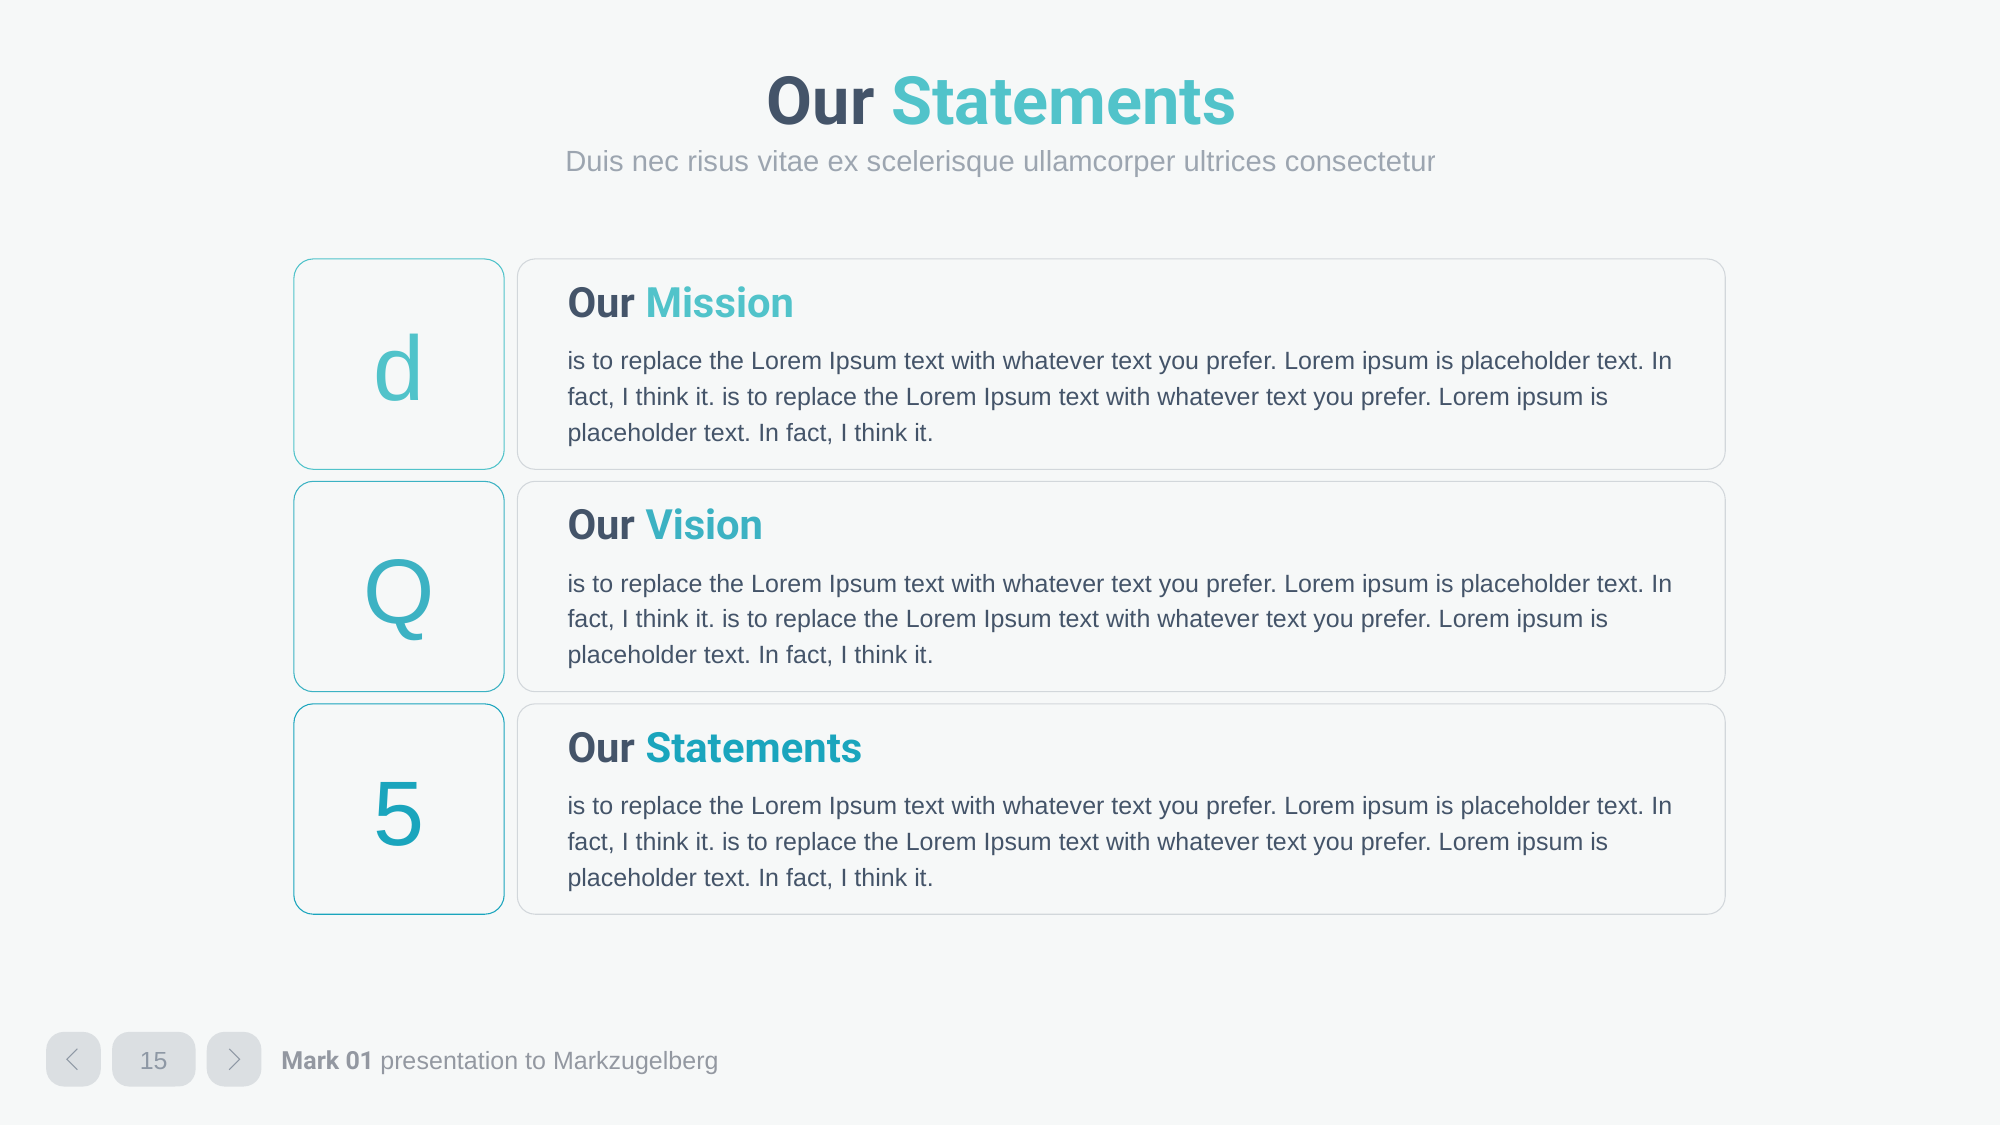

# Our Statements
Duis nec risus vitae ex scelerisque ullamcorper ultrices consectetur
d
Our Mission
is to replace the Lorem Ipsum text with whatever text you prefer. Lorem ipsum is placeholder text. In fact, I think it. is to replace the Lorem Ipsum text with whatever text you prefer. Lorem ipsum is placeholder text. In fact, I think it.
Q
Our Vision
is to replace the Lorem Ipsum text with whatever text you prefer. Lorem ipsum is placeholder text. In fact, I think it. is to replace the Lorem Ipsum text with whatever text you prefer. Lorem ipsum is placeholder text. In fact, I think it.
5
Our Statements
is to replace the Lorem Ipsum text with whatever text you prefer. Lorem ipsum is placeholder text. In fact, I think it. is to replace the Lorem Ipsum text with whatever text you prefer. Lorem ipsum is placeholder text. In fact, I think it.